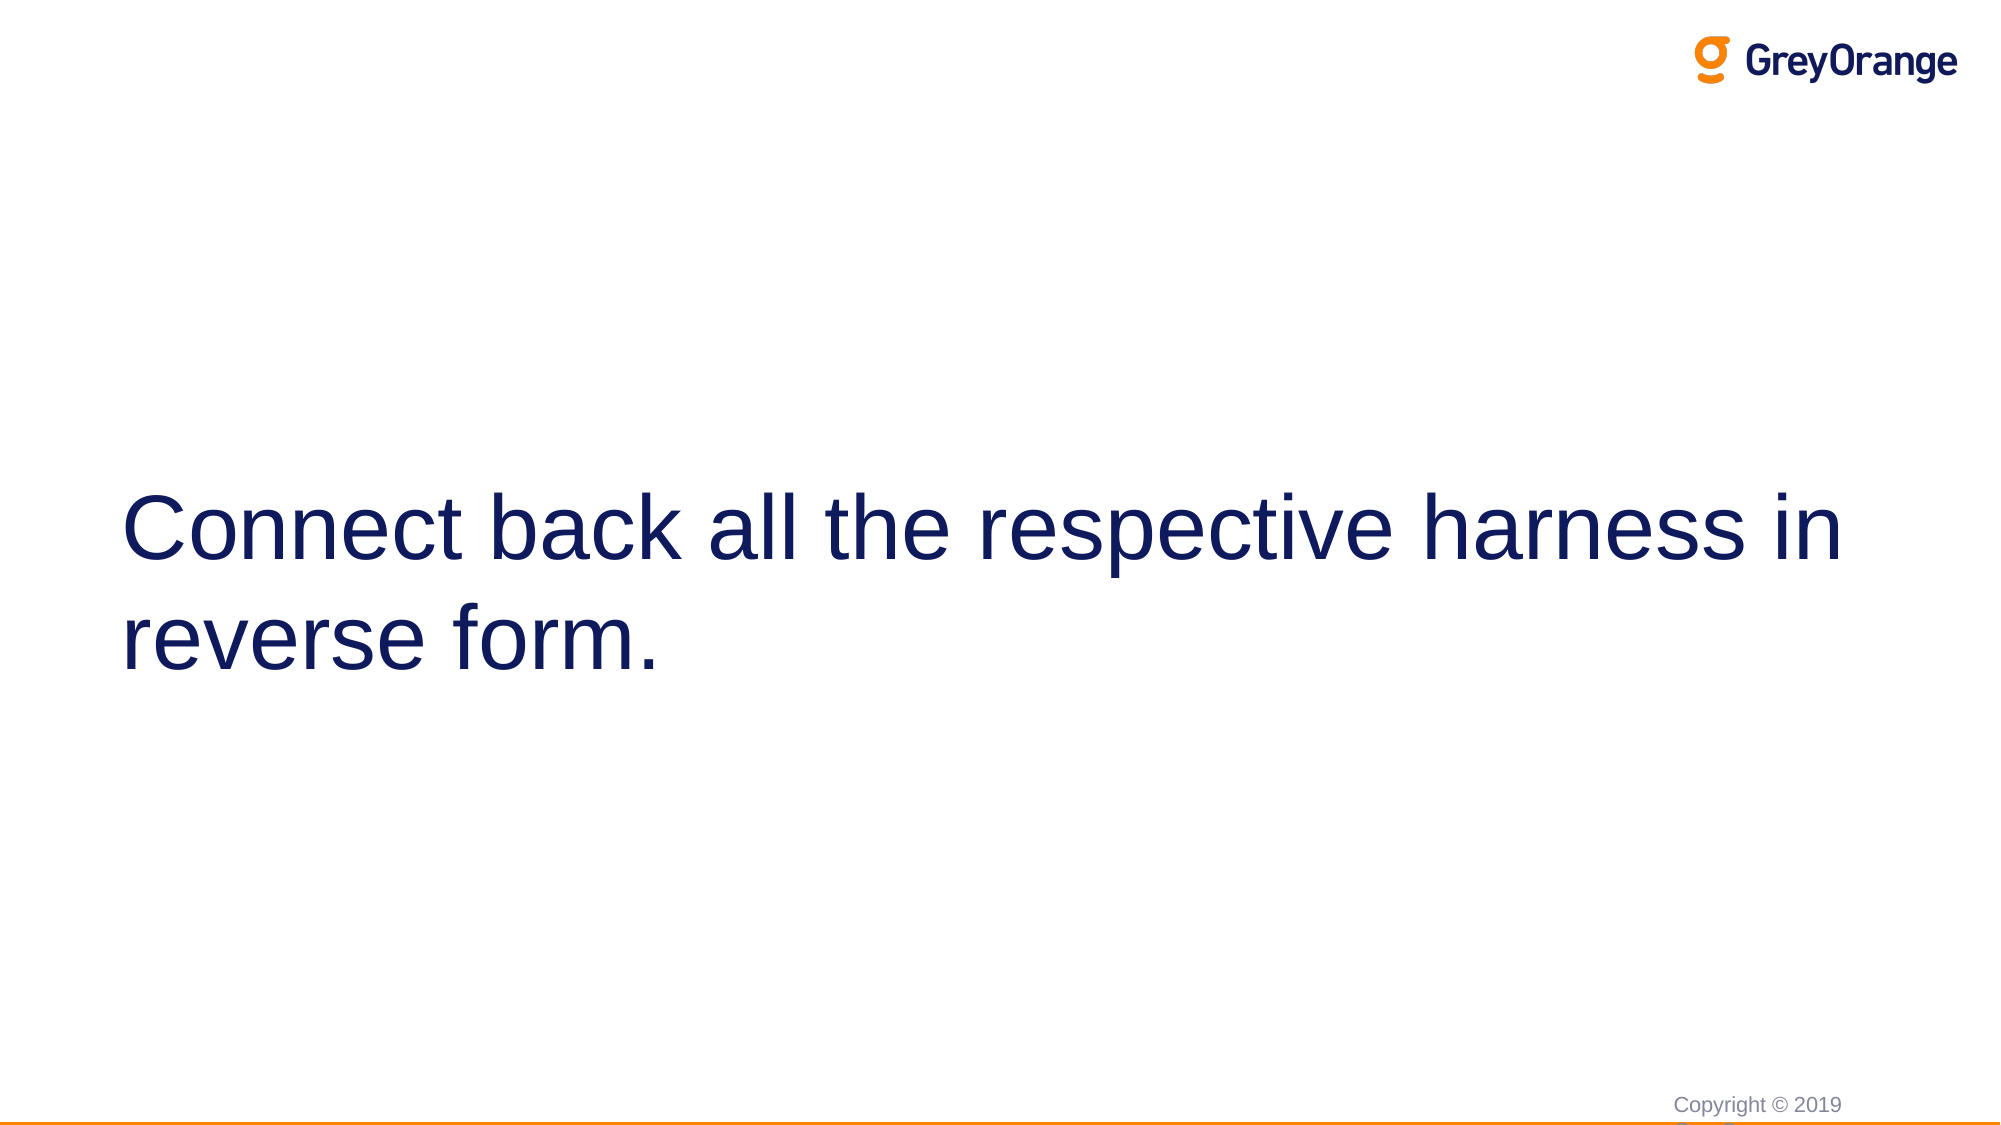

# Connect back all the respective harness in reverse form.